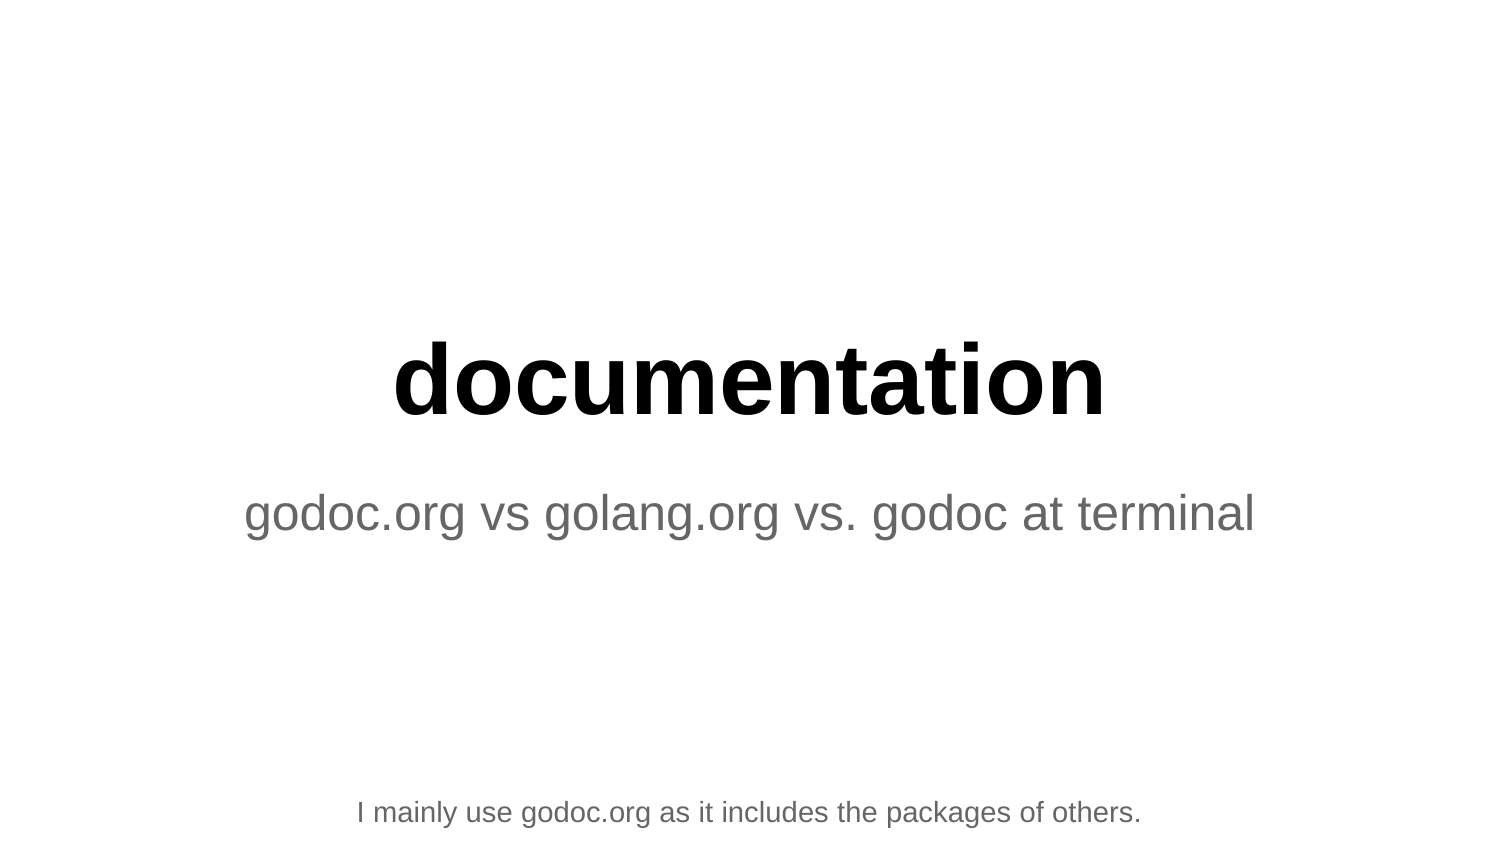

# documentation
godoc.org vs golang.org vs. godoc at terminal
I mainly use godoc.org as it includes the packages of others.